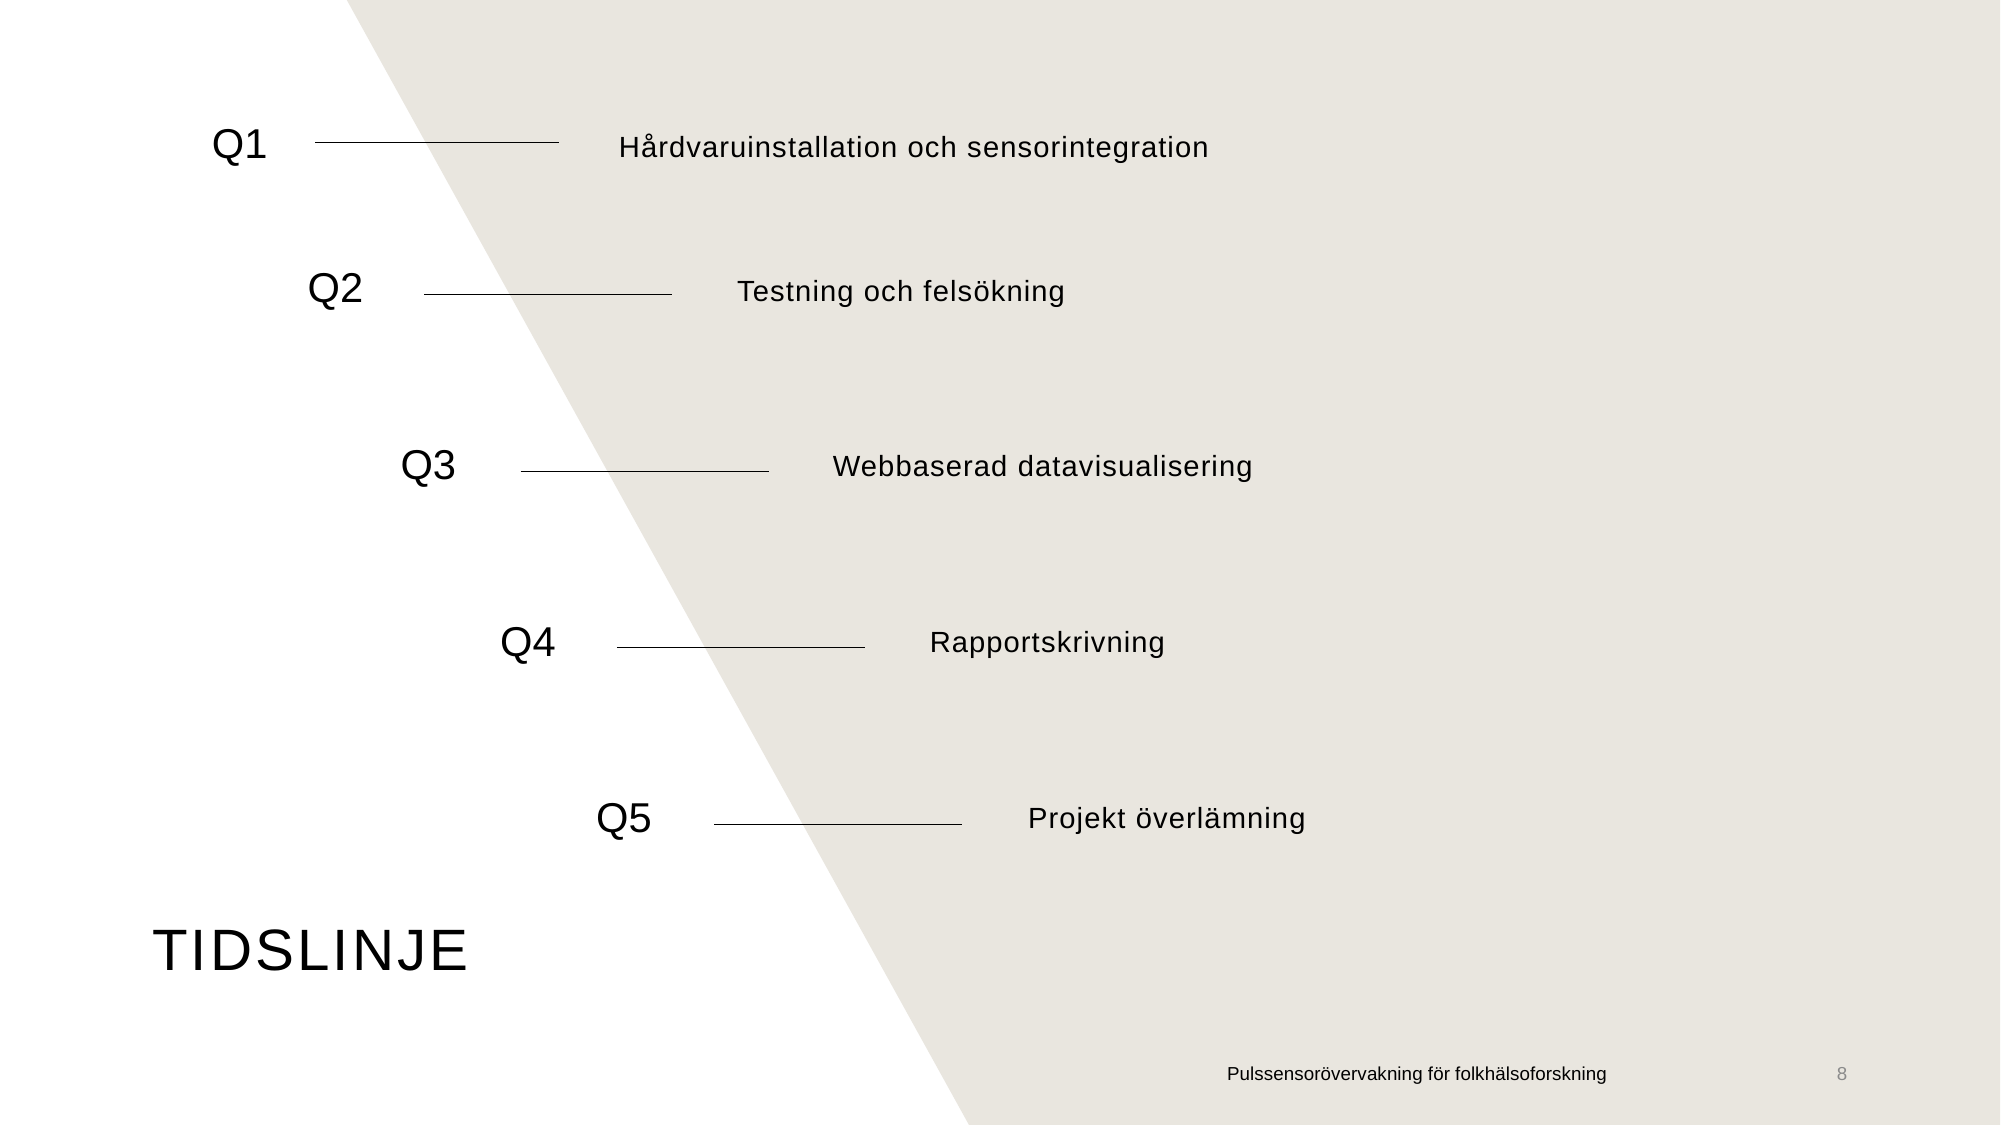

Q1
Hårdvaruinstallation och sensorintegration
Q2
Testning och felsökning
Q3
Webbaserad datavisualisering
Q4
Rapportskrivning
Q5
Projekt överlämning
# Tidslinje
Pulssensorövervakning för folkhälsoforskning
8